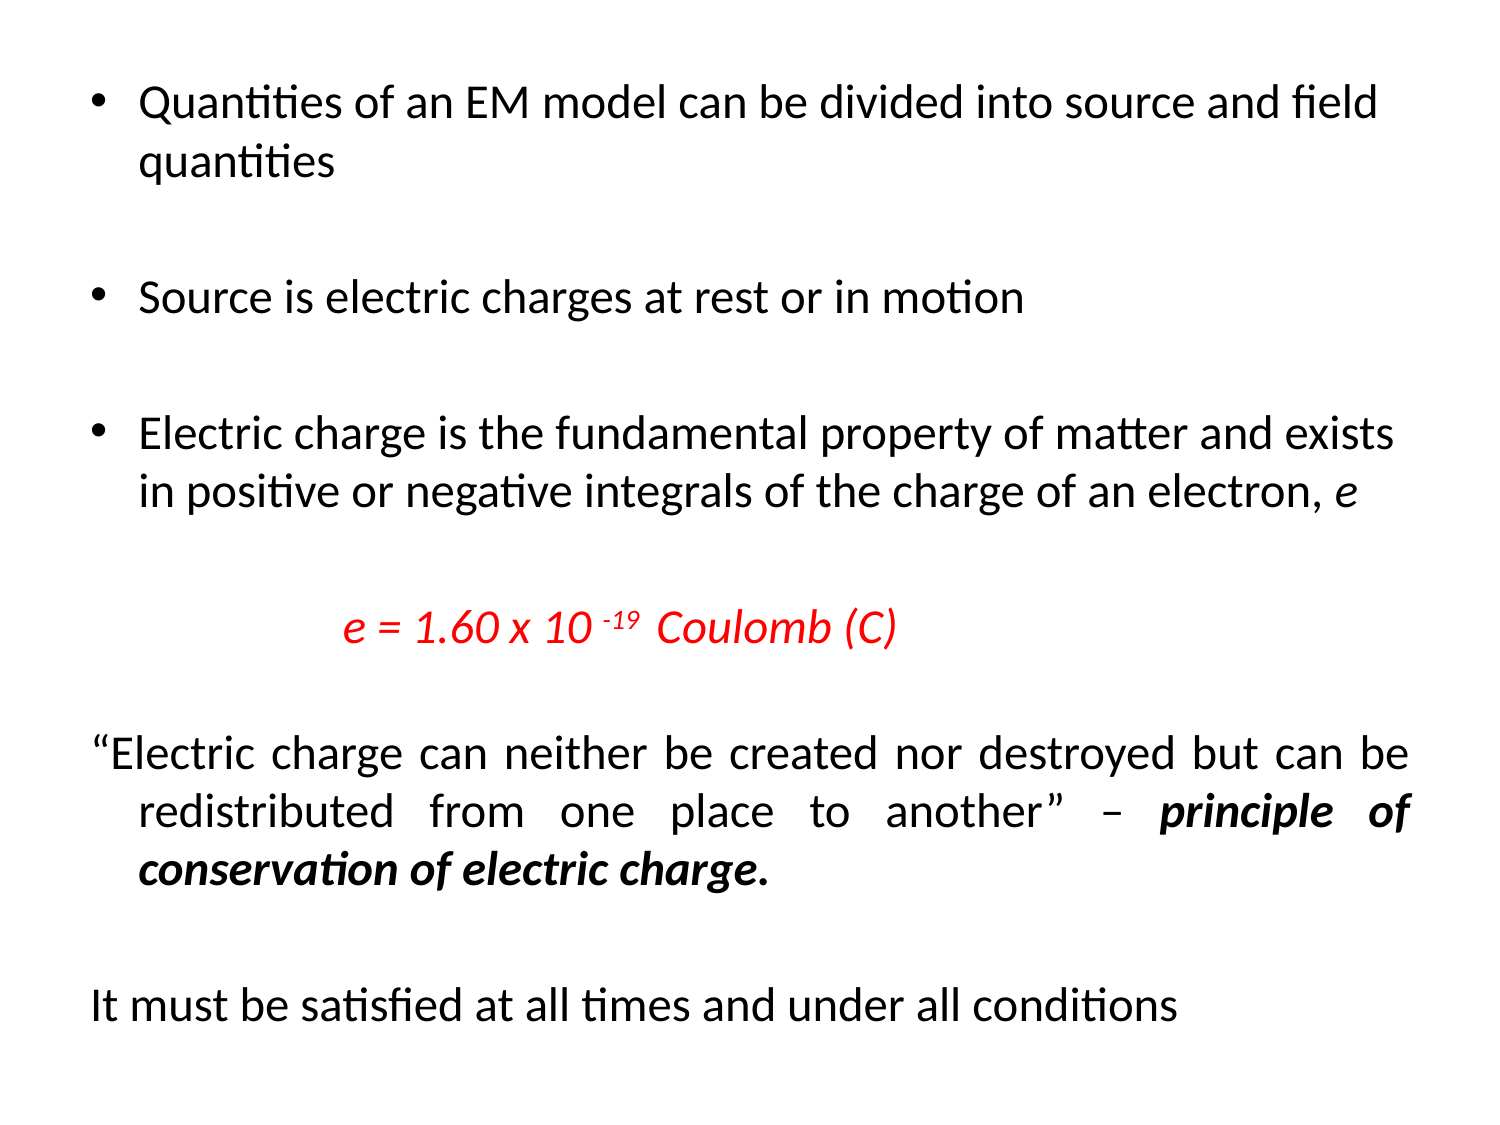

Quantities of an EM model can be divided into source and field quantities

Source is electric charges at rest or in motion

Electric charge is the fundamental property of matter and exists in positive or negative integrals of the charge of an electron, e

                       e = 1.60 x 10 -19  Coulomb (C)

“Electric charge can neither be created nor destroyed but can be redistributed from one place to another” – principle of conservation of electric charge.

It must be satisfied at all times and under all conditions